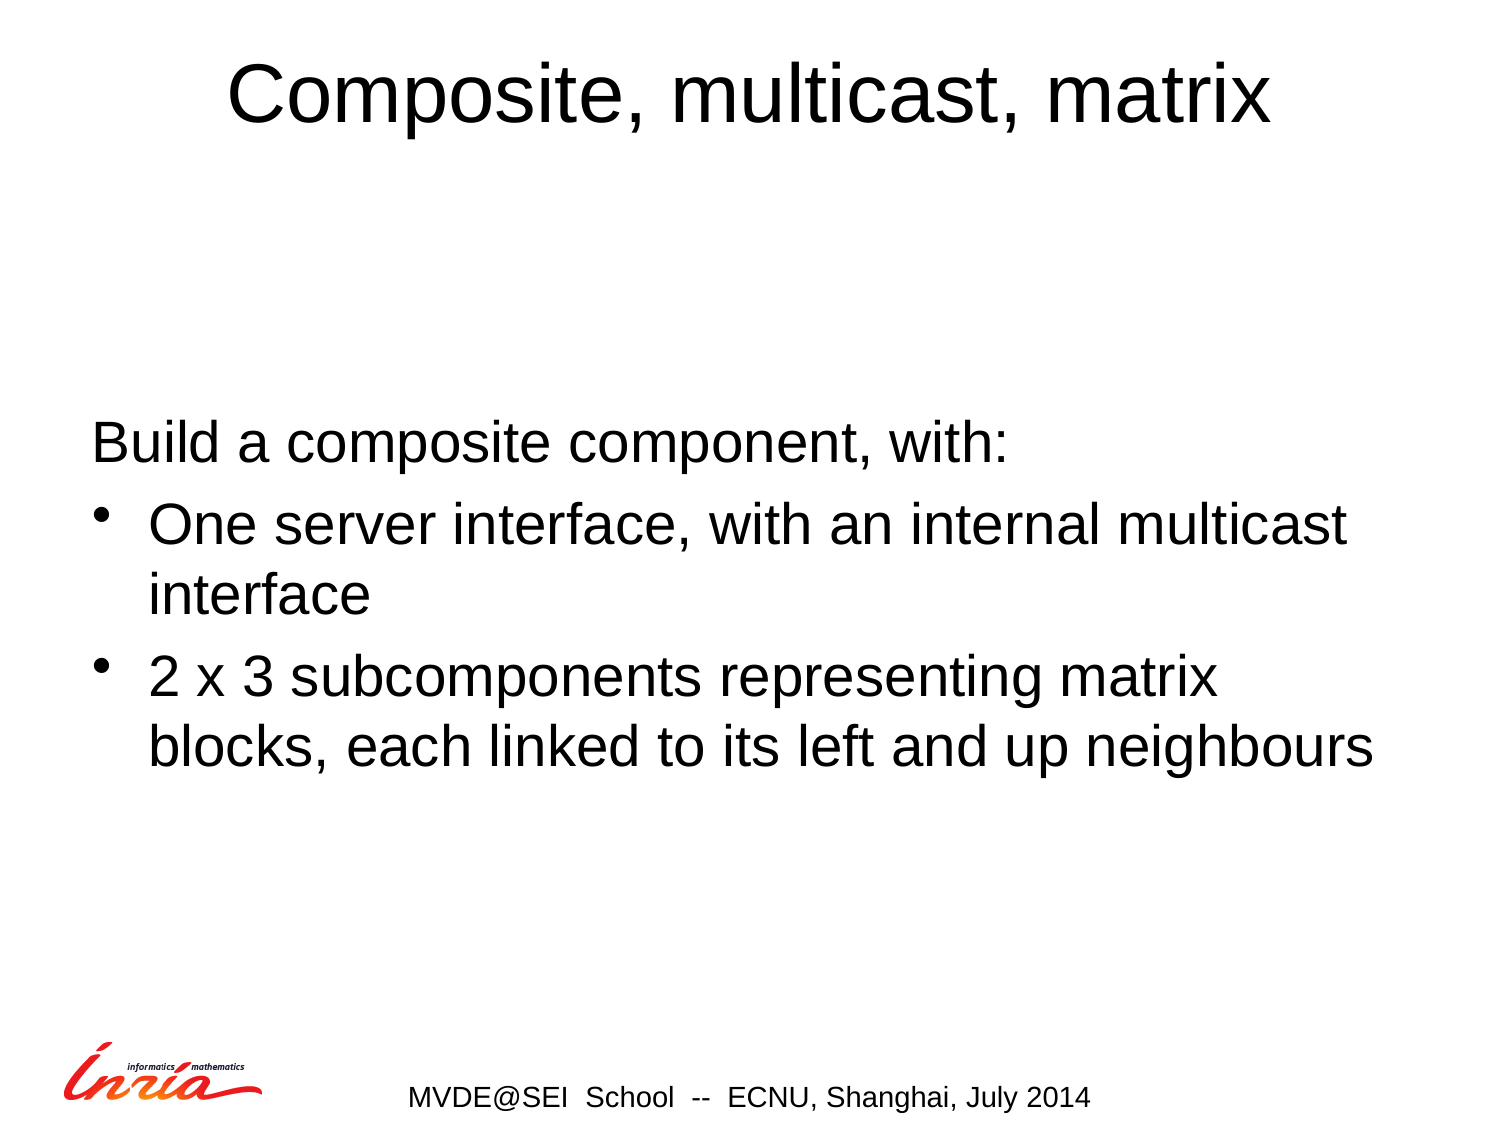

# Composite, multicast, matrix
Build a composite component, with:
One server interface, with an internal multicast interface
2 x 3 subcomponents representing matrix blocks, each linked to its left and up neighbours

MVDE@SEI  School  --  ECNU, Shanghai, July 2014